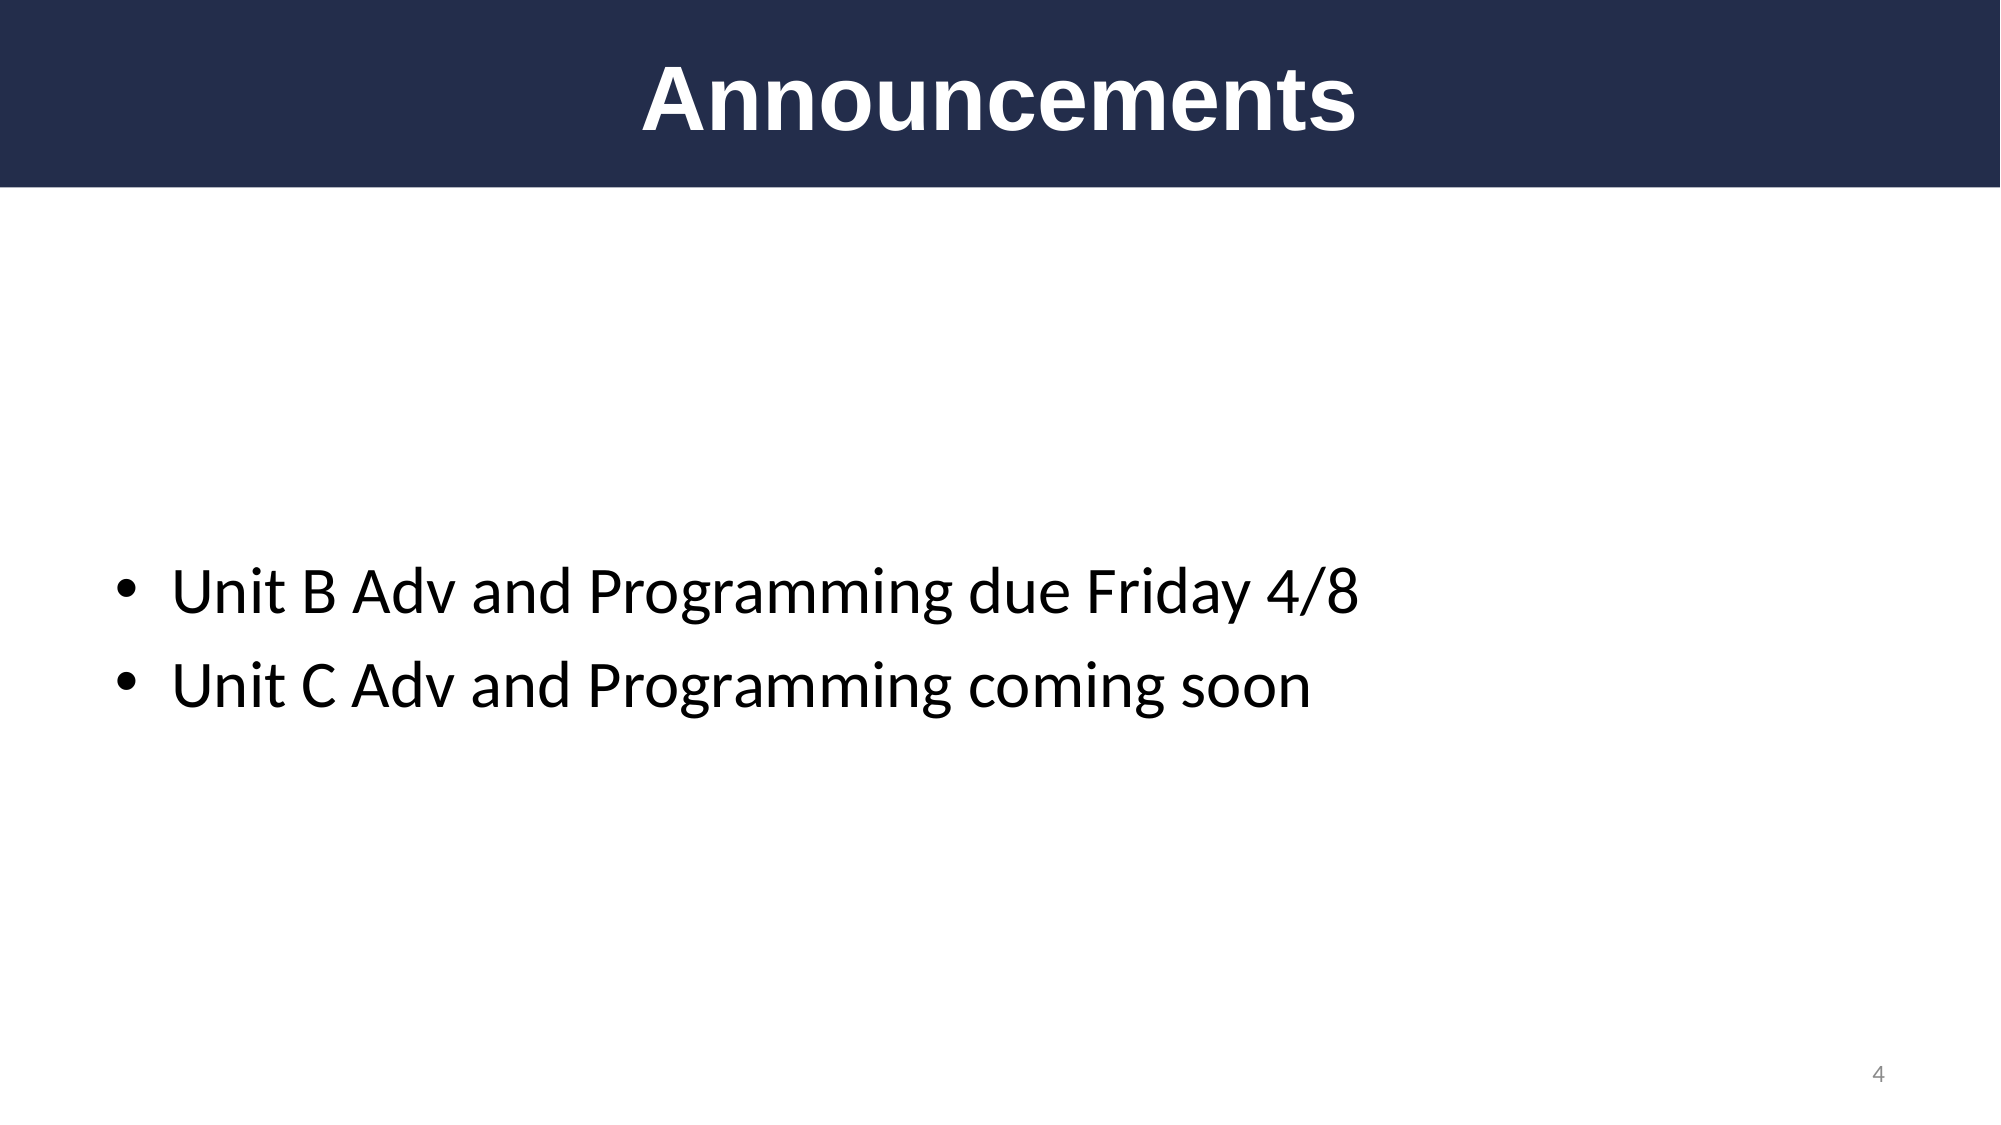

# Announcements
Unit B Adv and Programming due Friday 4/8
Unit C Adv and Programming coming soon
4